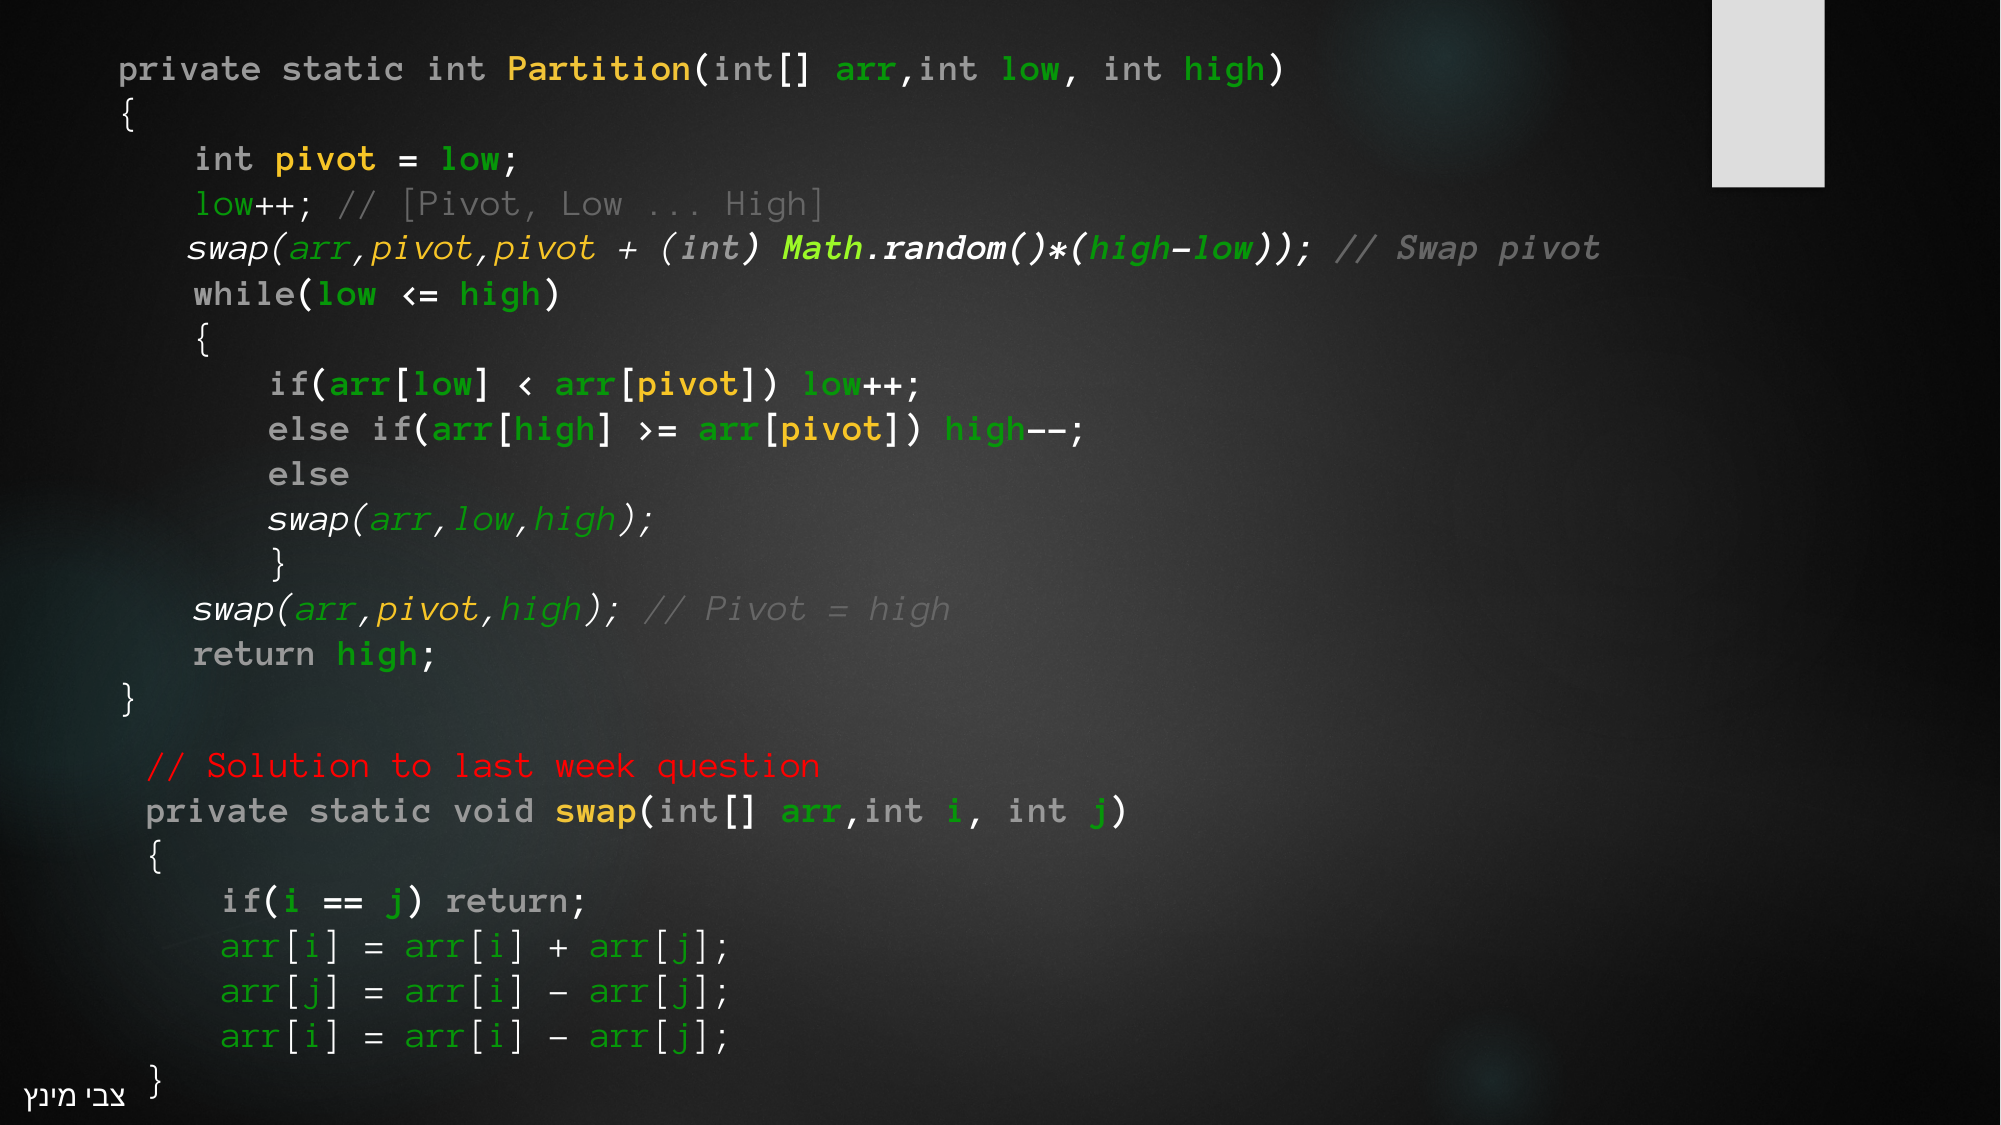

private static int Partition(int[] arr,int low, int high)
{
int pivot = low;
low++; // [Pivot, Low ... High]

while(low <= high)
{
if(arr[low] < arr[pivot]) low++;
else if(arr[high] >= arr[pivot]) high--;
else
swap(arr,low,high);
}
swap(arr,pivot,high); // Pivot = high
return high;
}
swap(arr,pivot,pivot + (int) Math.random()*(high-low)); // Swap pivot
// Solution to last week question
private static void swap(int[] arr,int i, int j)
{
if(i == j) return;
arr[i] = arr[i] + arr[j];
arr[j] = arr[i] - arr[j];
arr[i] = arr[i] - arr[j];
}
צבי מינץ